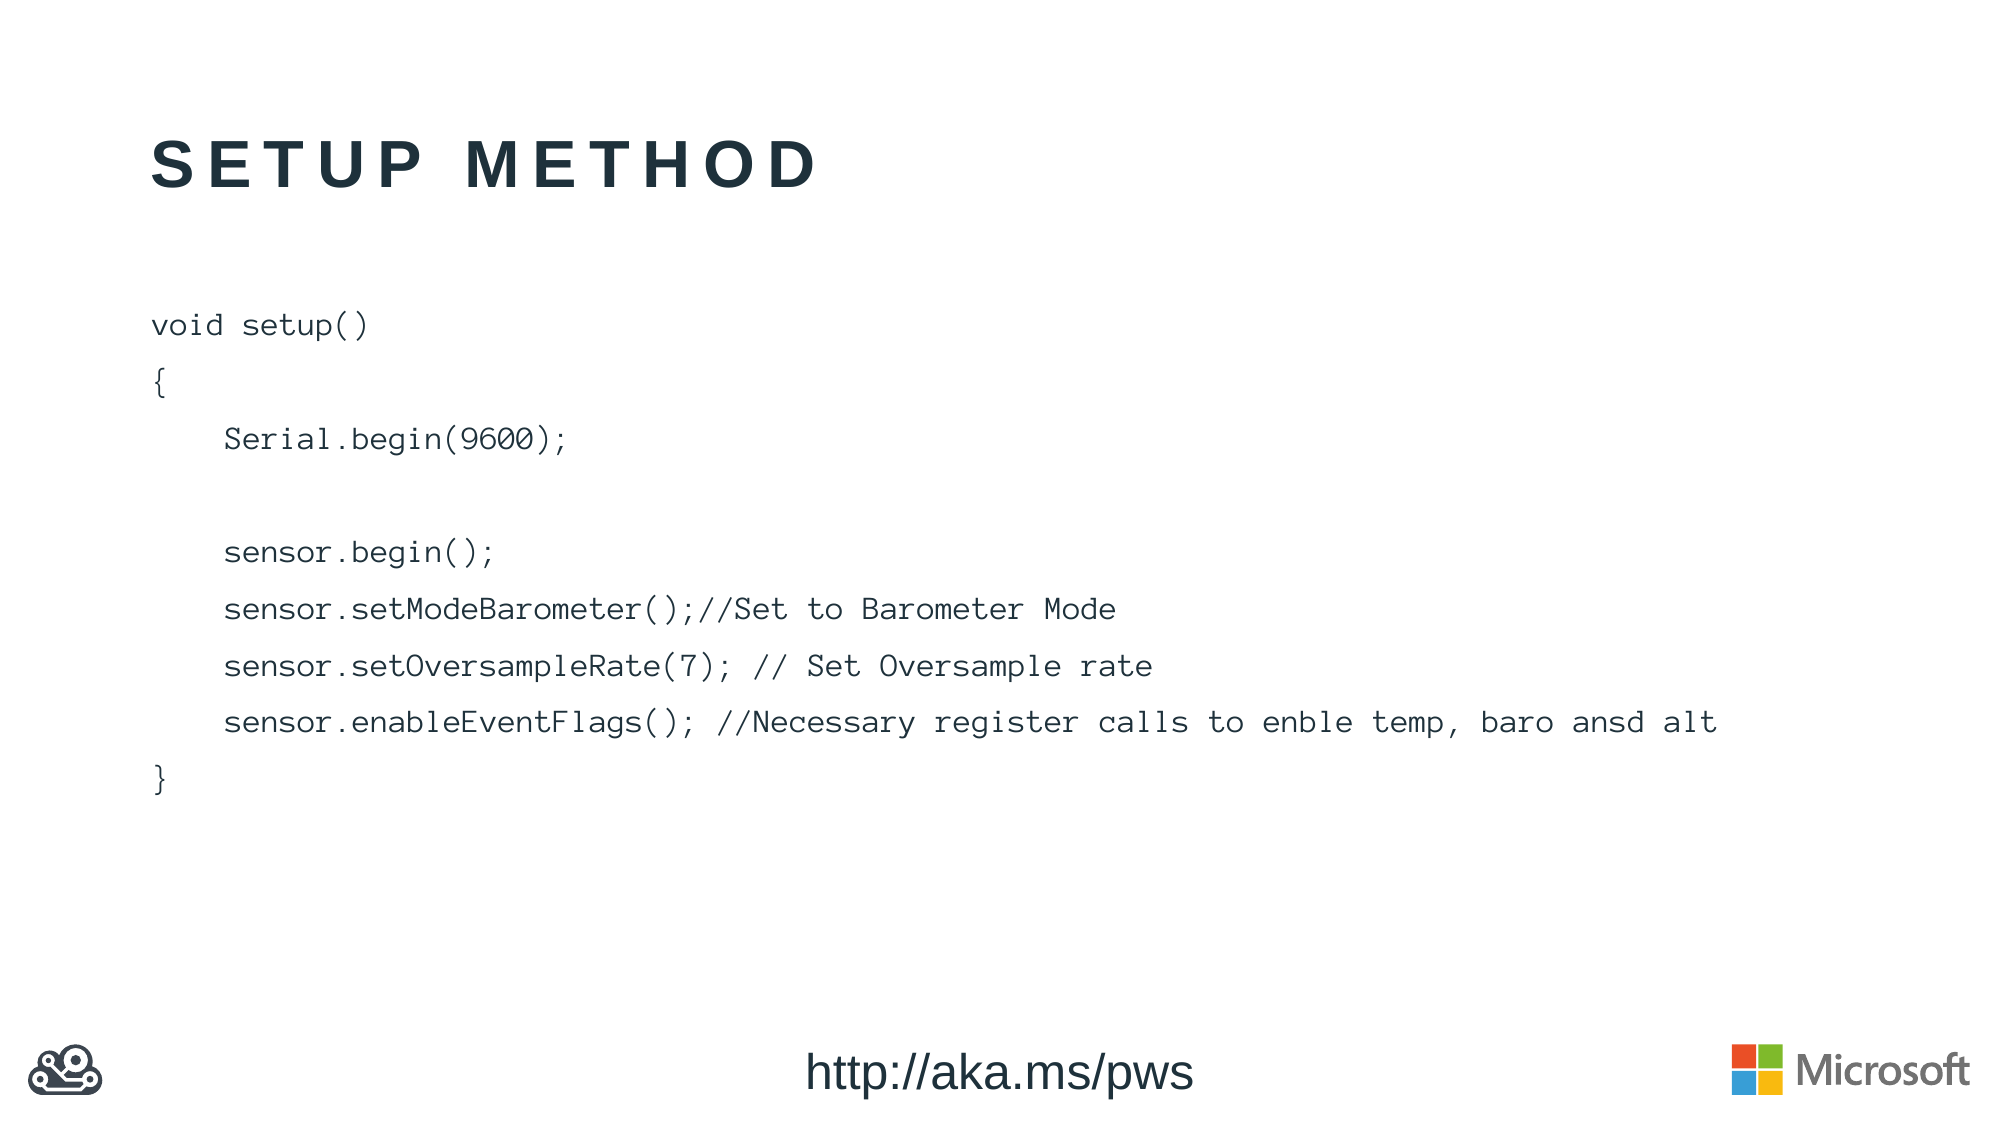

# Setup method
void setup()
{
    Serial.begin(9600);

    sensor.begin();
    sensor.setModeBarometer();//Set to Barometer Mode
    sensor.setOversampleRate(7); // Set Oversample rate
    sensor.enableEventFlags(); //Necessary register calls to enble temp, baro ansd alt
}